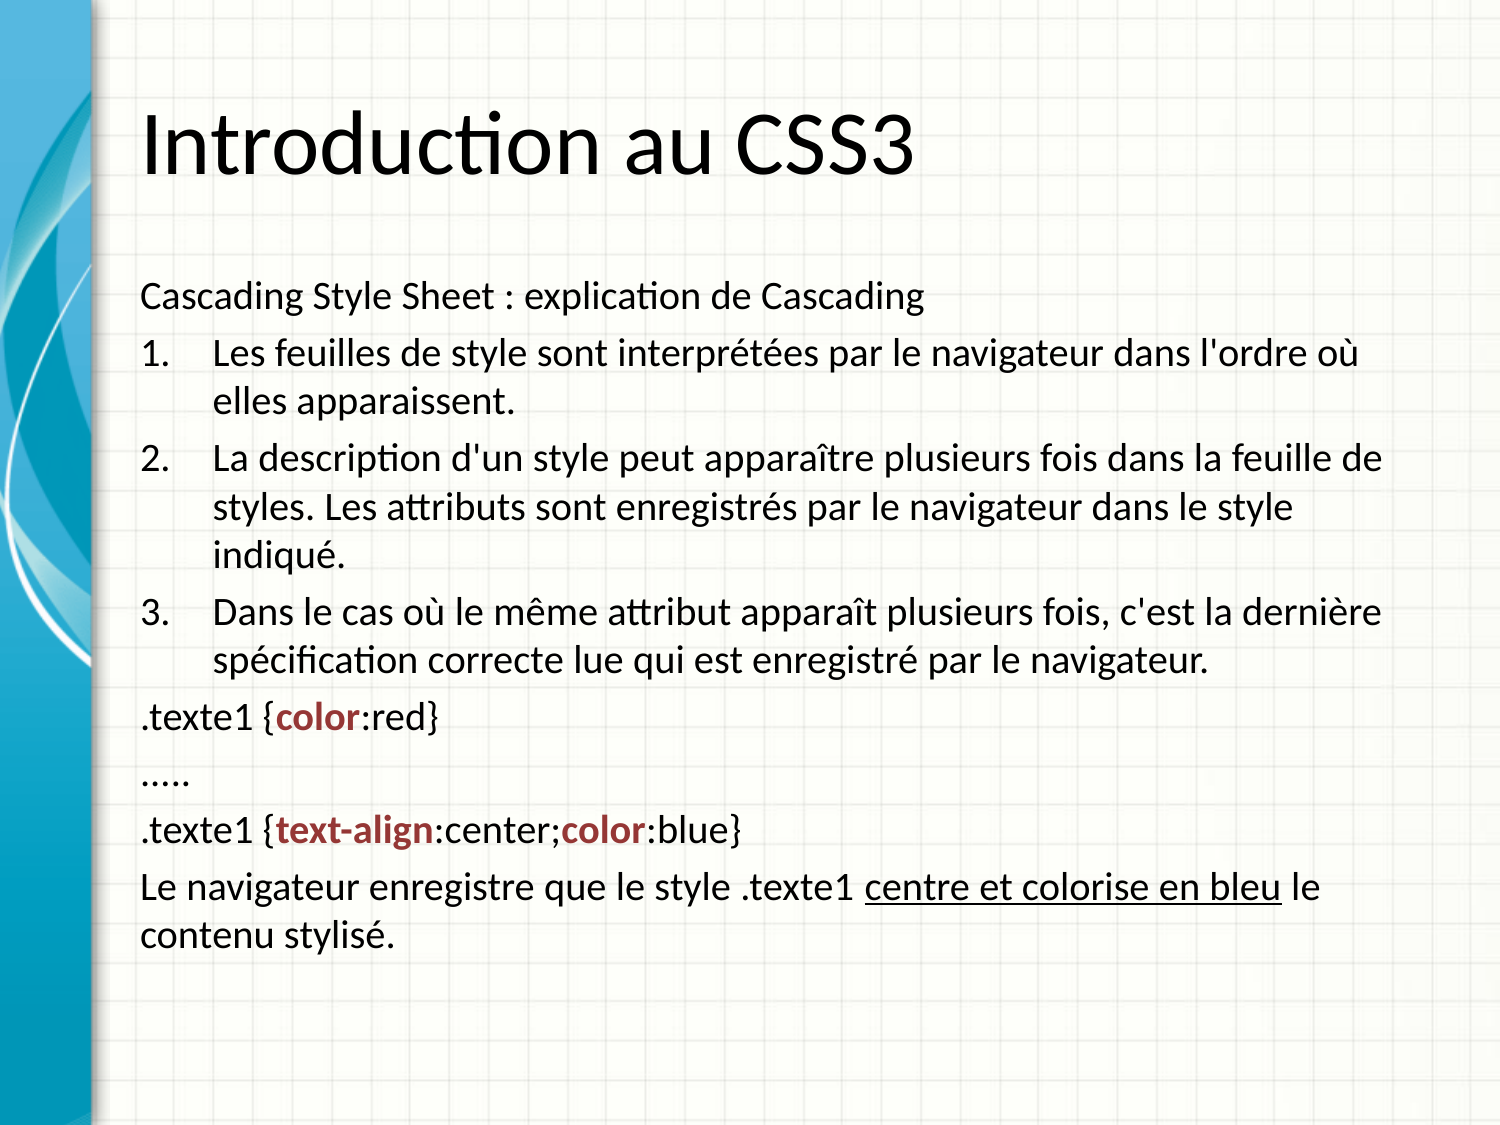

# Introduction au CSS3
Cascading Style Sheet : explication de Cascading
Les feuilles de style sont interprétées par le navigateur dans l'ordre où elles apparaissent.
La description d'un style peut apparaître plusieurs fois dans la feuille de styles. Les attributs sont enregistrés par le navigateur dans le style indiqué.
Dans le cas où le même attribut apparaît plusieurs fois, c'est la dernière spécification correcte lue qui est enregistré par le navigateur.
.texte1 {color:red}
.....
.texte1 {text-align:center;color:blue}
Le navigateur enregistre que le style .texte1 centre et colorise en bleu le contenu stylisé.